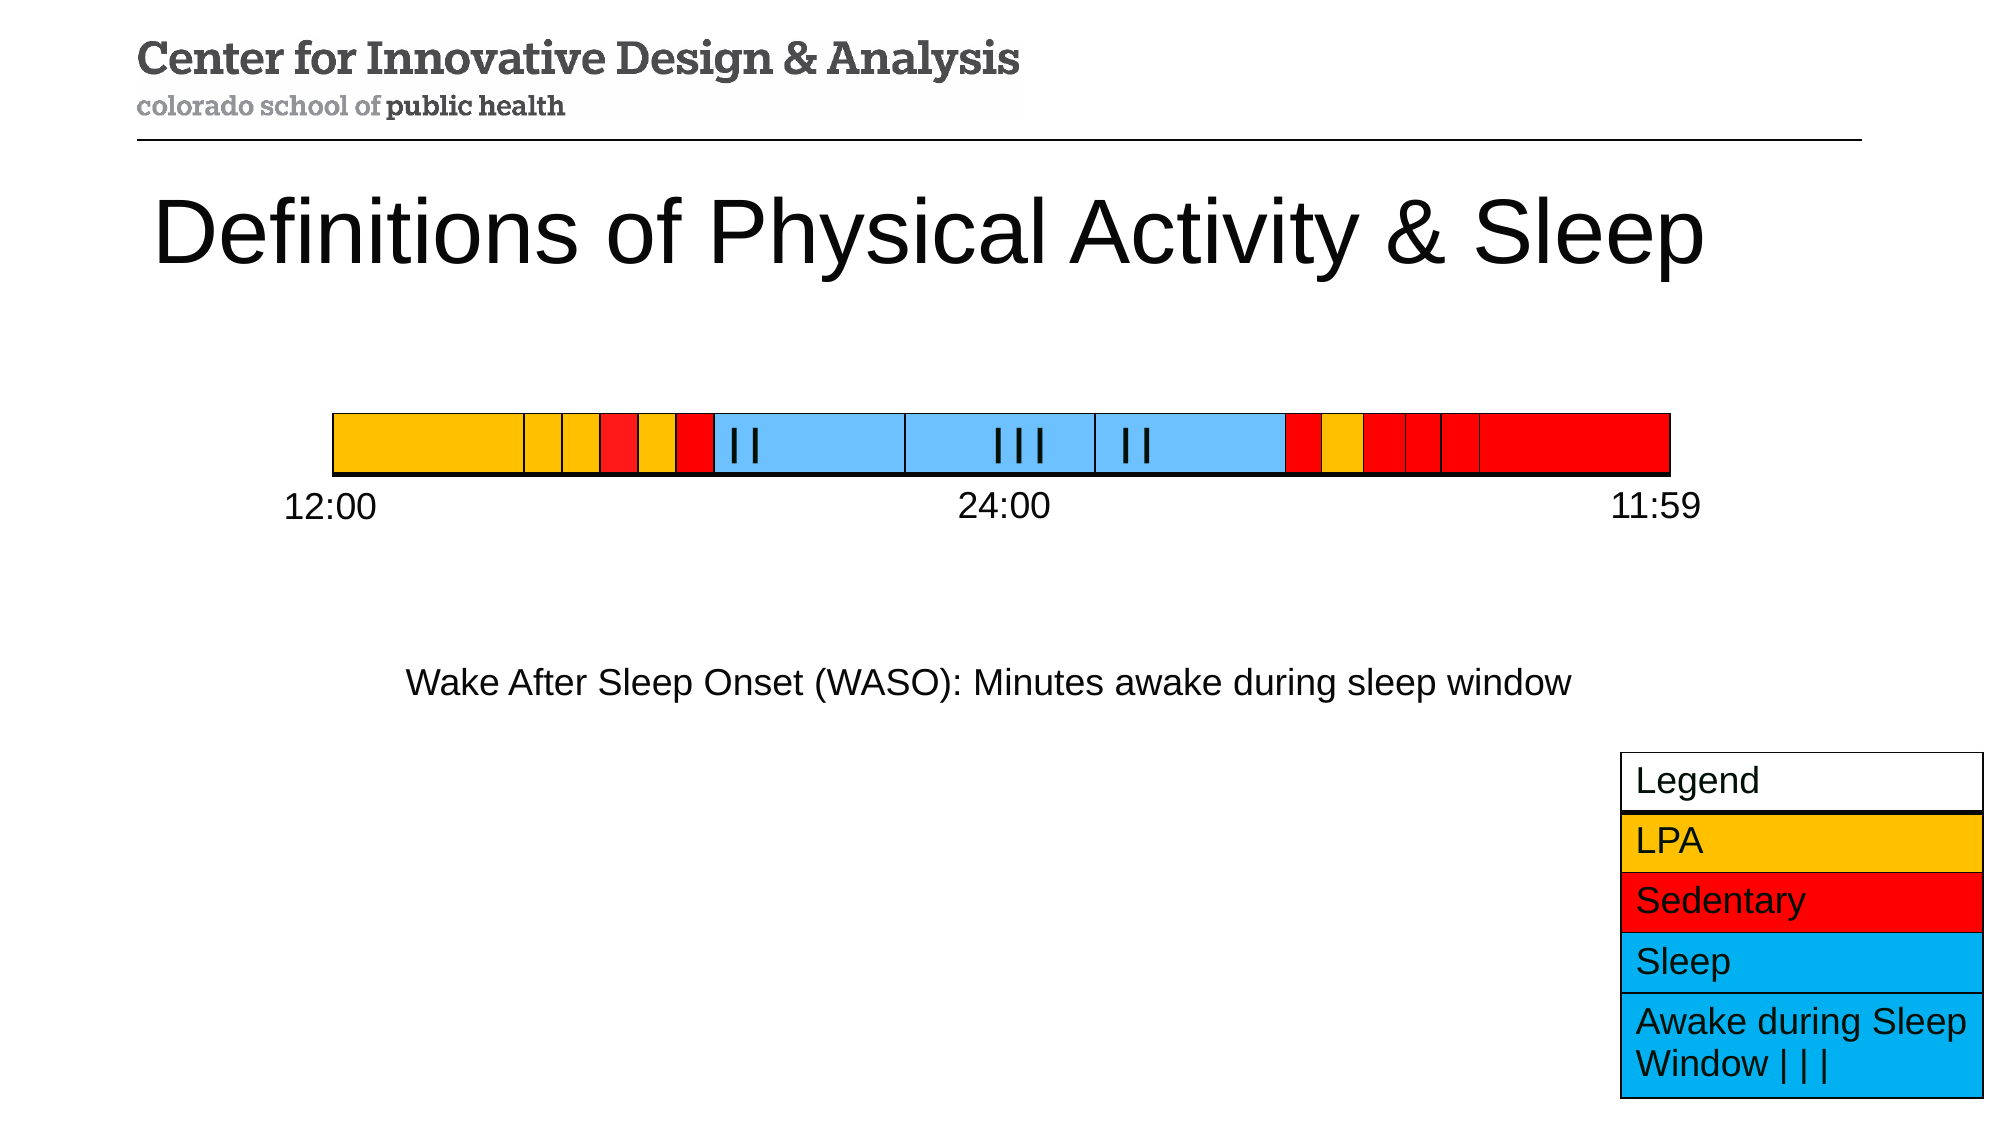

# Definitions of Physical Activity & Sleep
|  |  |  |  |  |  | | | | | | | | | | |  |  |  |  |  |  |
| --- | --- | --- | --- | --- | --- | --- | --- | --- | --- | --- | --- | --- | --- | --- |
24:00
11:59
12:00
Wake After Sleep Onset (WASO): Minutes awake during sleep window
| Legend |
| --- |
| LPA |
| Sedentary |
| Sleep |
| Awake during Sleep Window | | | |